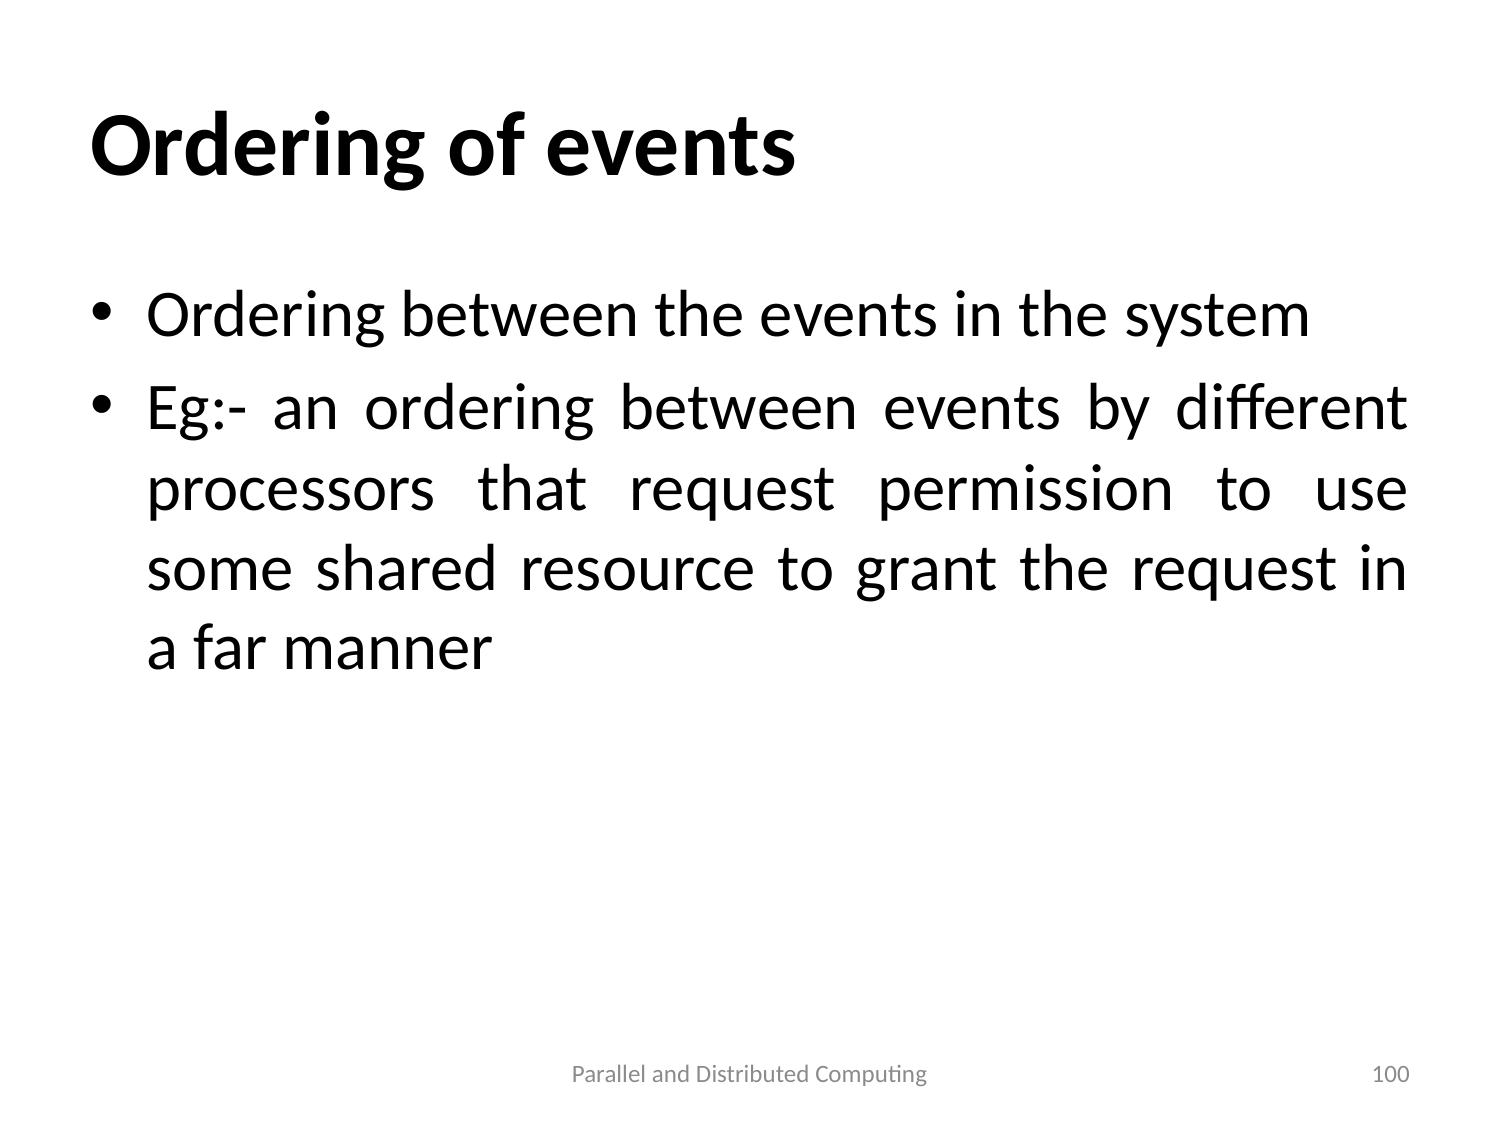

# Ordering of events
Ordering between the events in the system
Eg:- an ordering between events by different processors that request permission to use some shared resource to grant the request in a far manner

Parallel and Distributed Computing
100